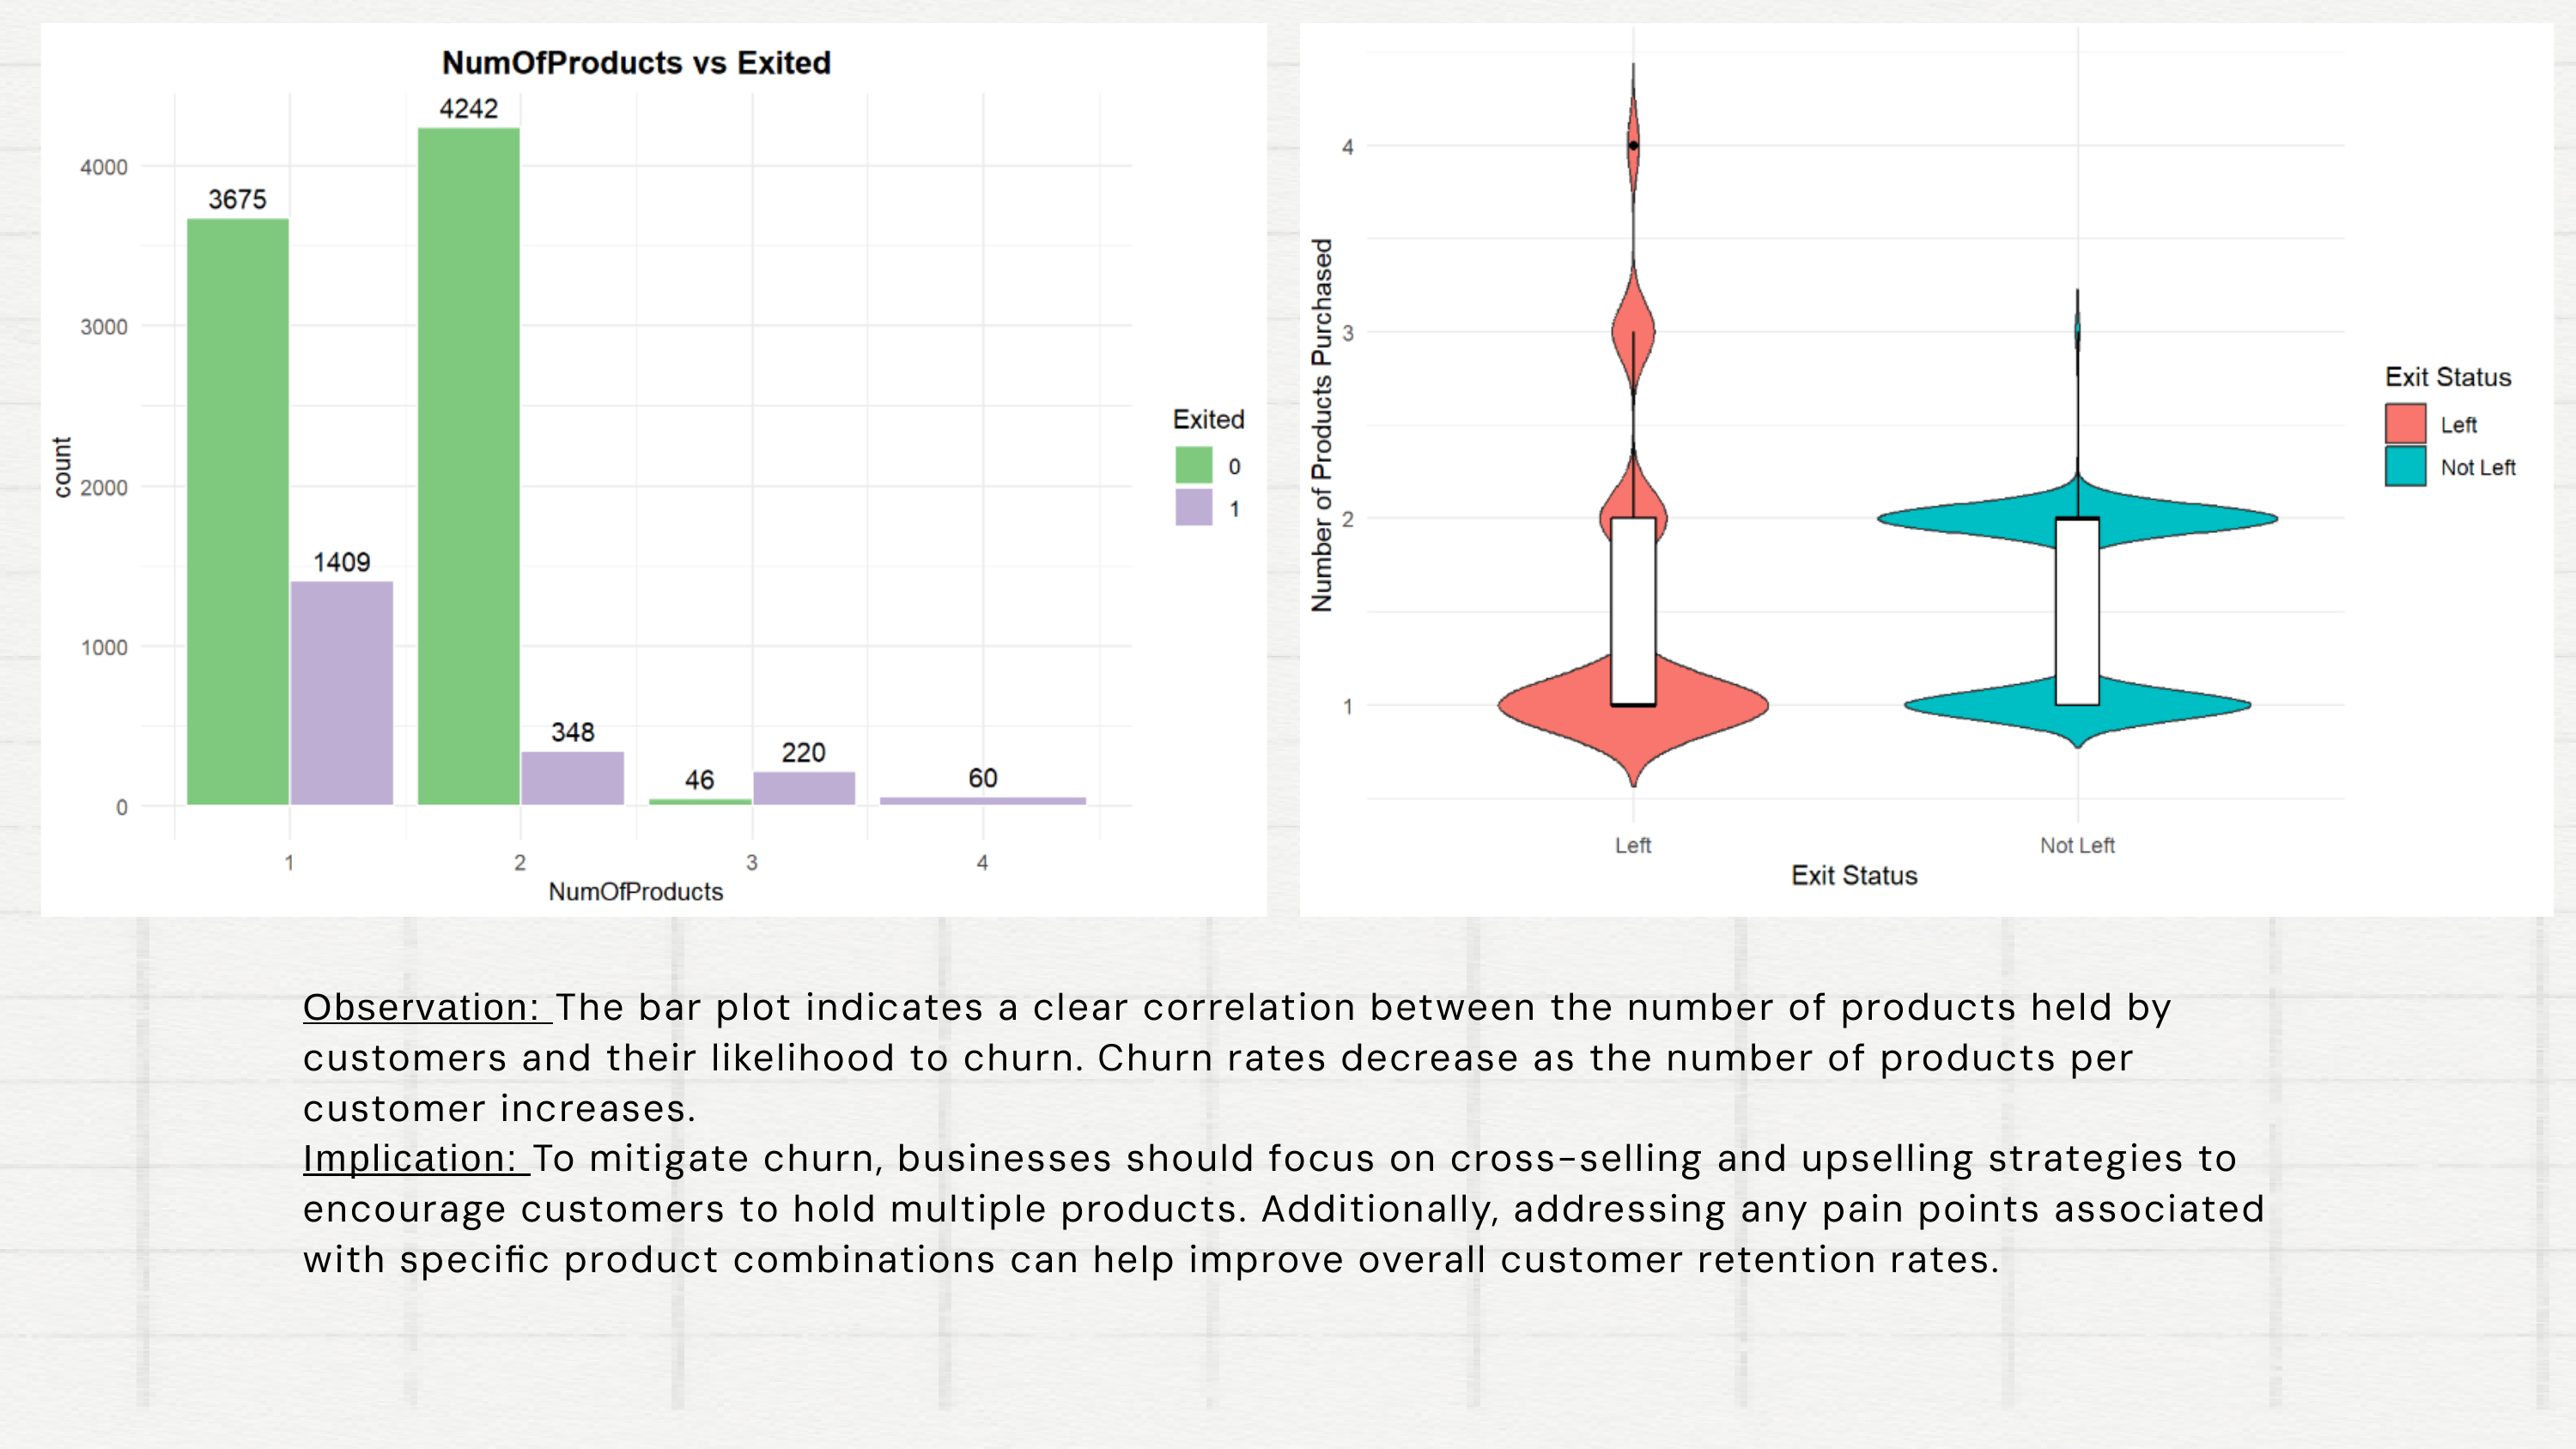

Observation: The bar plot indicates a clear correlation between the number of products held by customers and their likelihood to churn. Churn rates decrease as the number of products per customer increases.
Implication: To mitigate churn, businesses should focus on cross-selling and upselling strategies to encourage customers to hold multiple products. Additionally, addressing any pain points associated with specific product combinations can help improve overall customer retention rates.